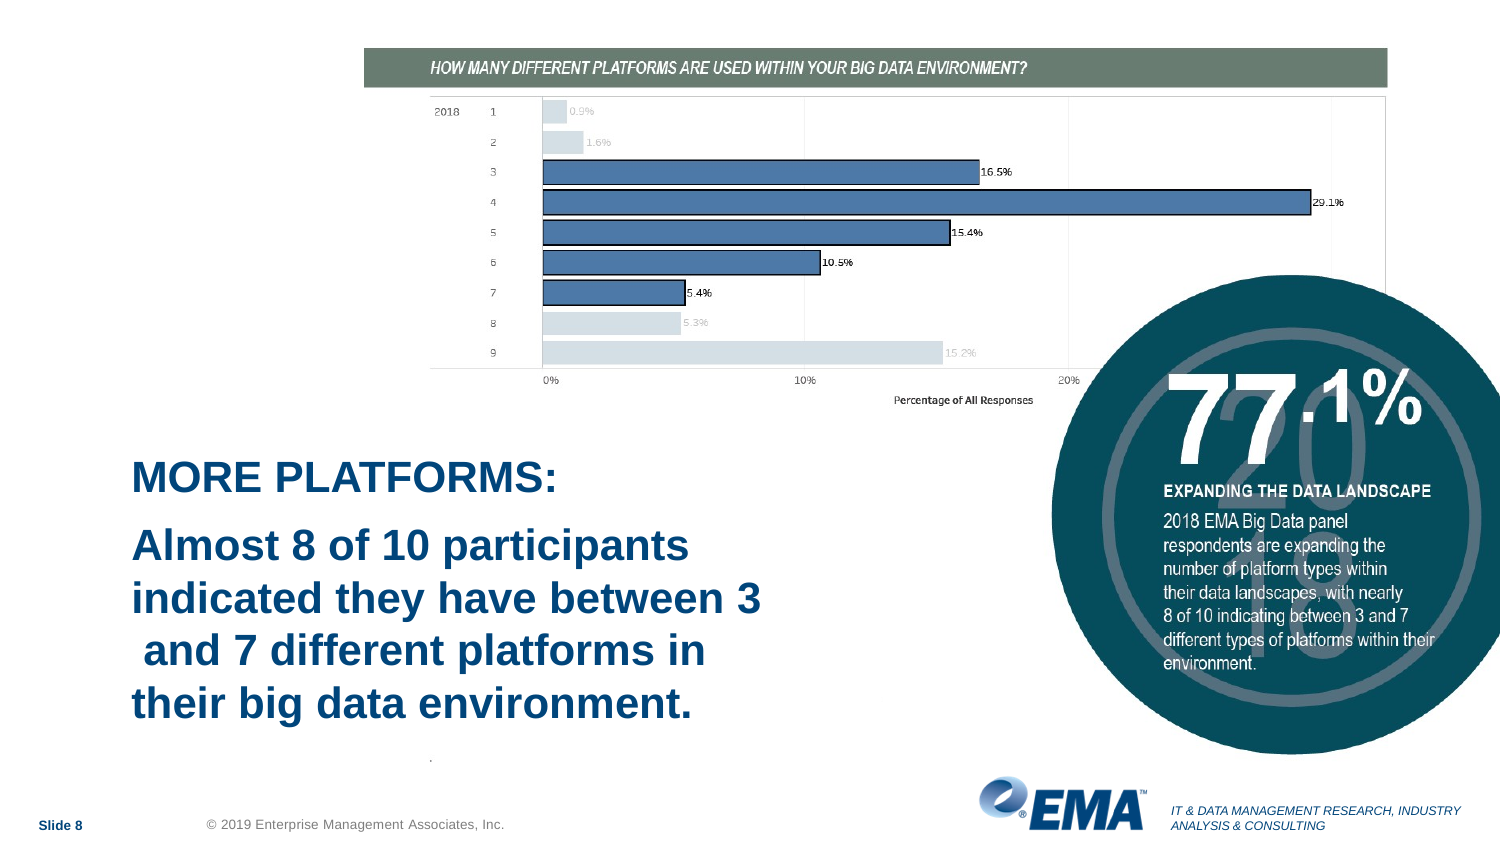

MORE PLATFORMS:
Almost 8 of 10 participants  indicated they have between 3  and 7 different platforms in  their big data environment.
IT & DATA MANAGEMENT RESEARCH, INDUSTRY  ANALYSIS & CONSULTING
© 2019 Enterprise Management Associates, Inc.
Slide 8